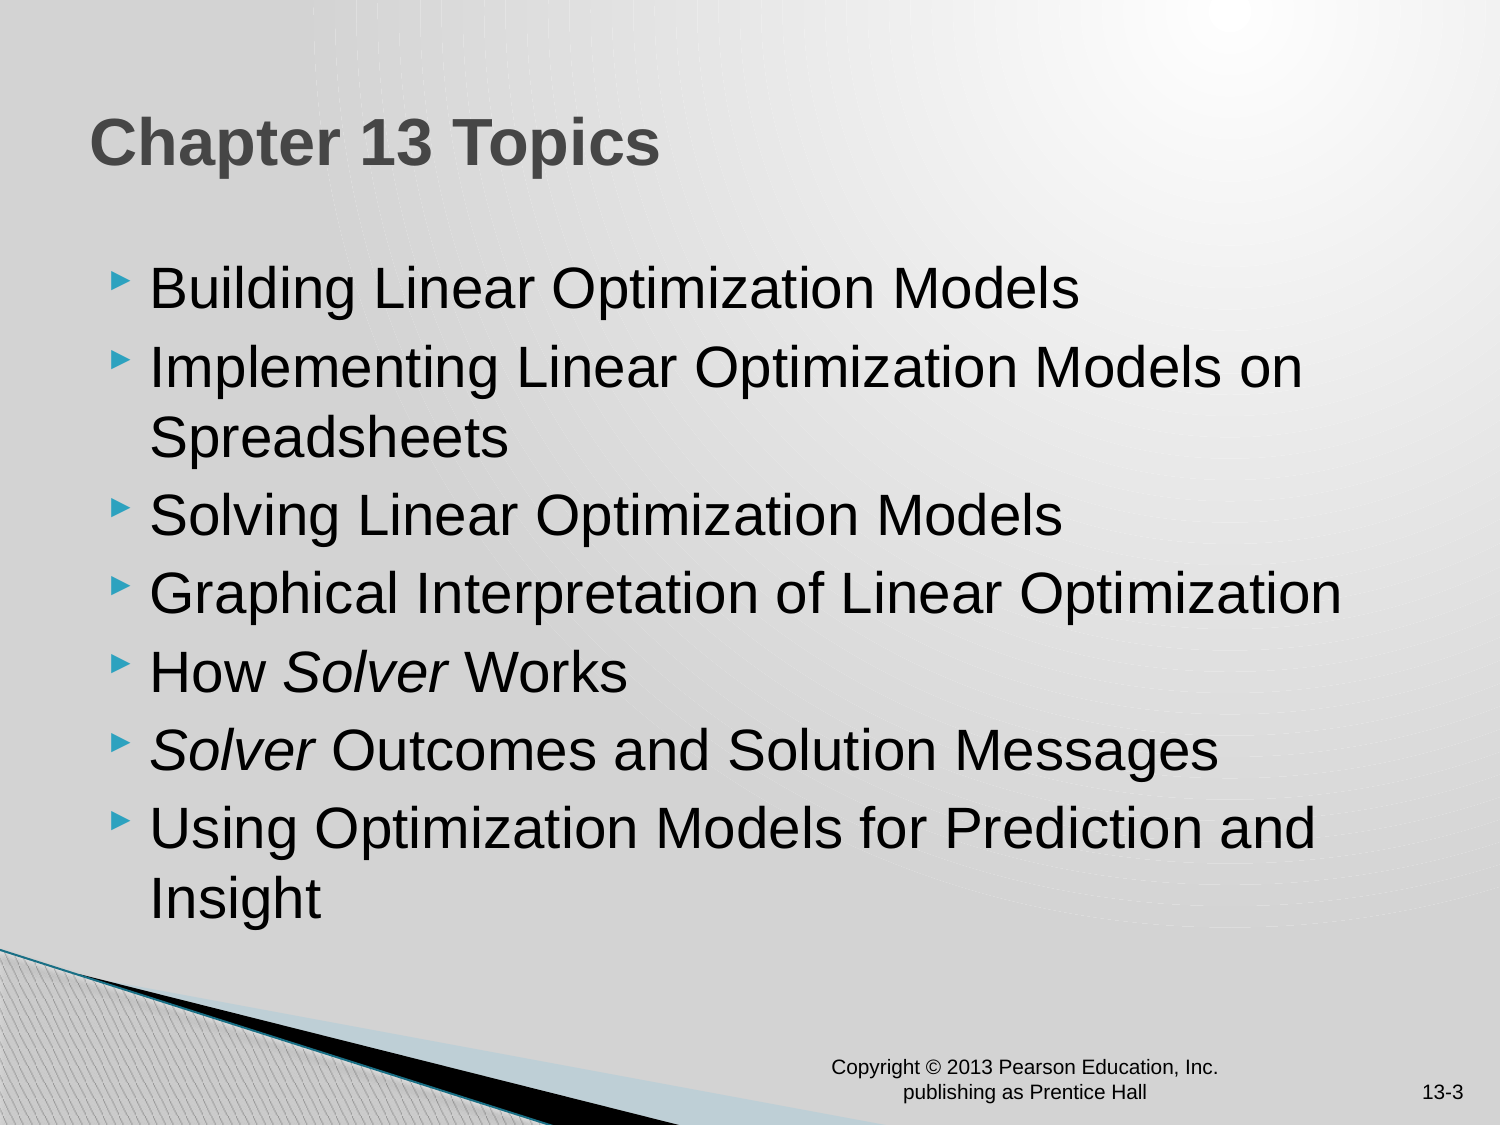

# Chapter 13 Topics
Building Linear Optimization Models
Implementing Linear Optimization Models on Spreadsheets
Solving Linear Optimization Models
Graphical Interpretation of Linear Optimization
How Solver Works
Solver Outcomes and Solution Messages
Using Optimization Models for Prediction and Insight

Copyright © 2013 Pearson Education, Inc. publishing as Prentice Hall
13-3